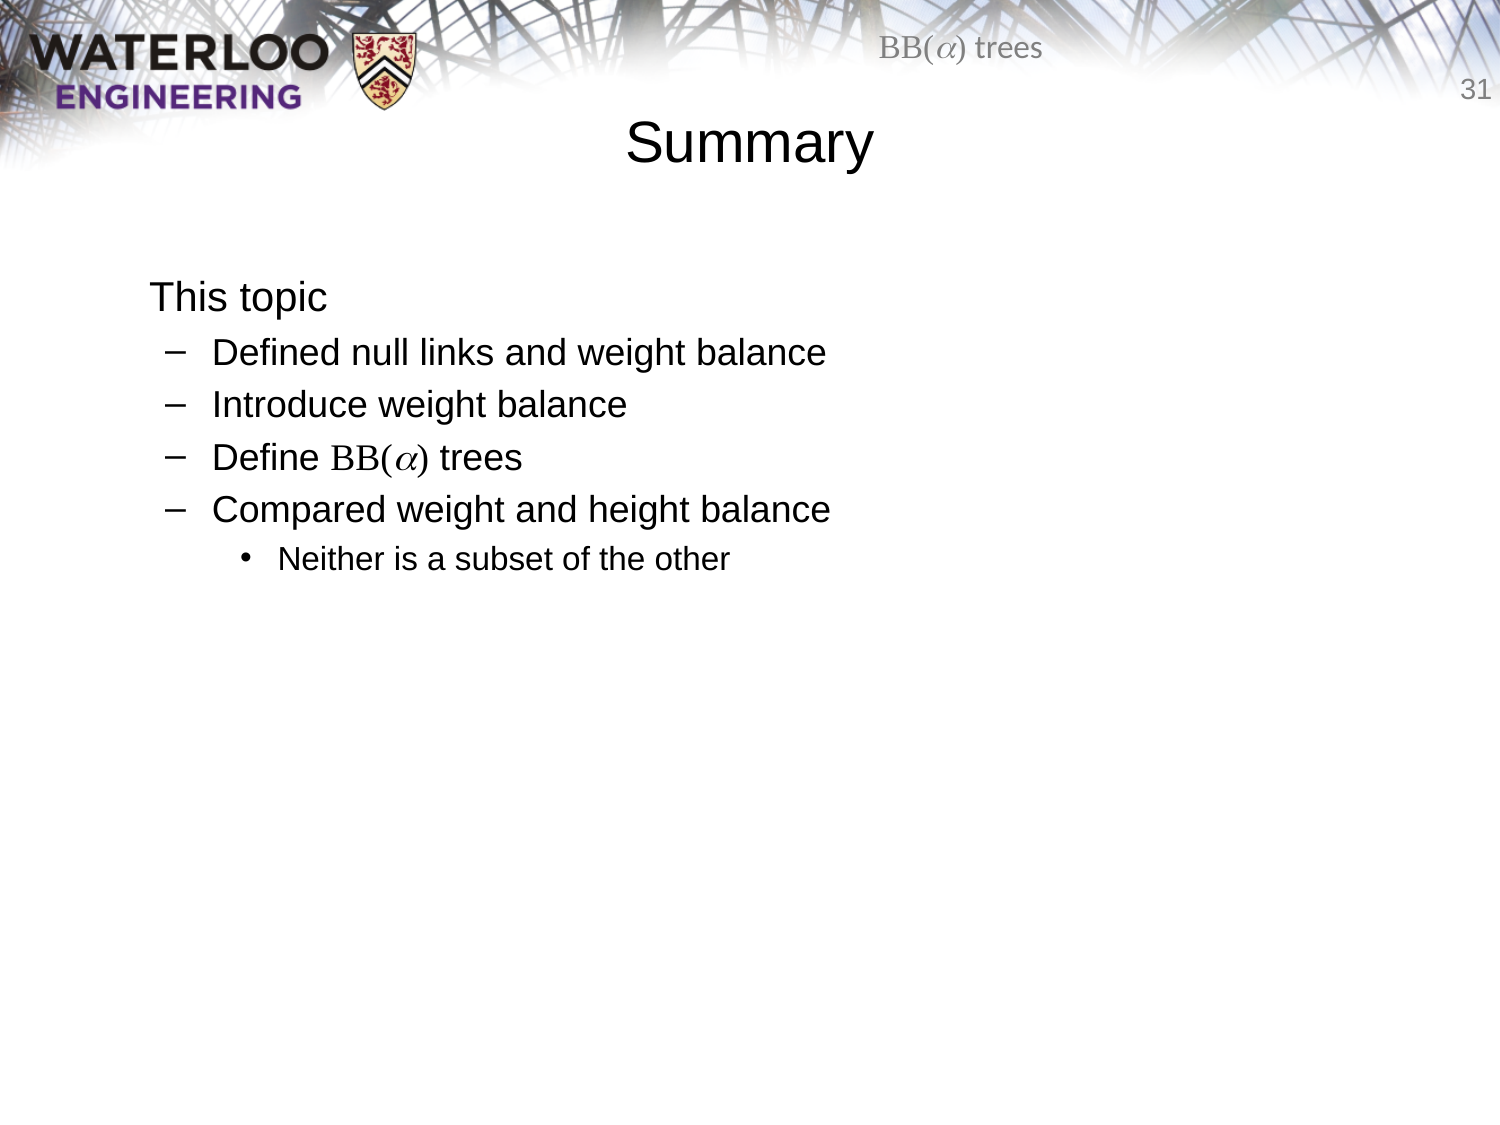

# Summary
	This topic
Defined null links and weight balance
Introduce weight balance
Define BB(α) trees
Compared weight and height balance
Neither is a subset of the other